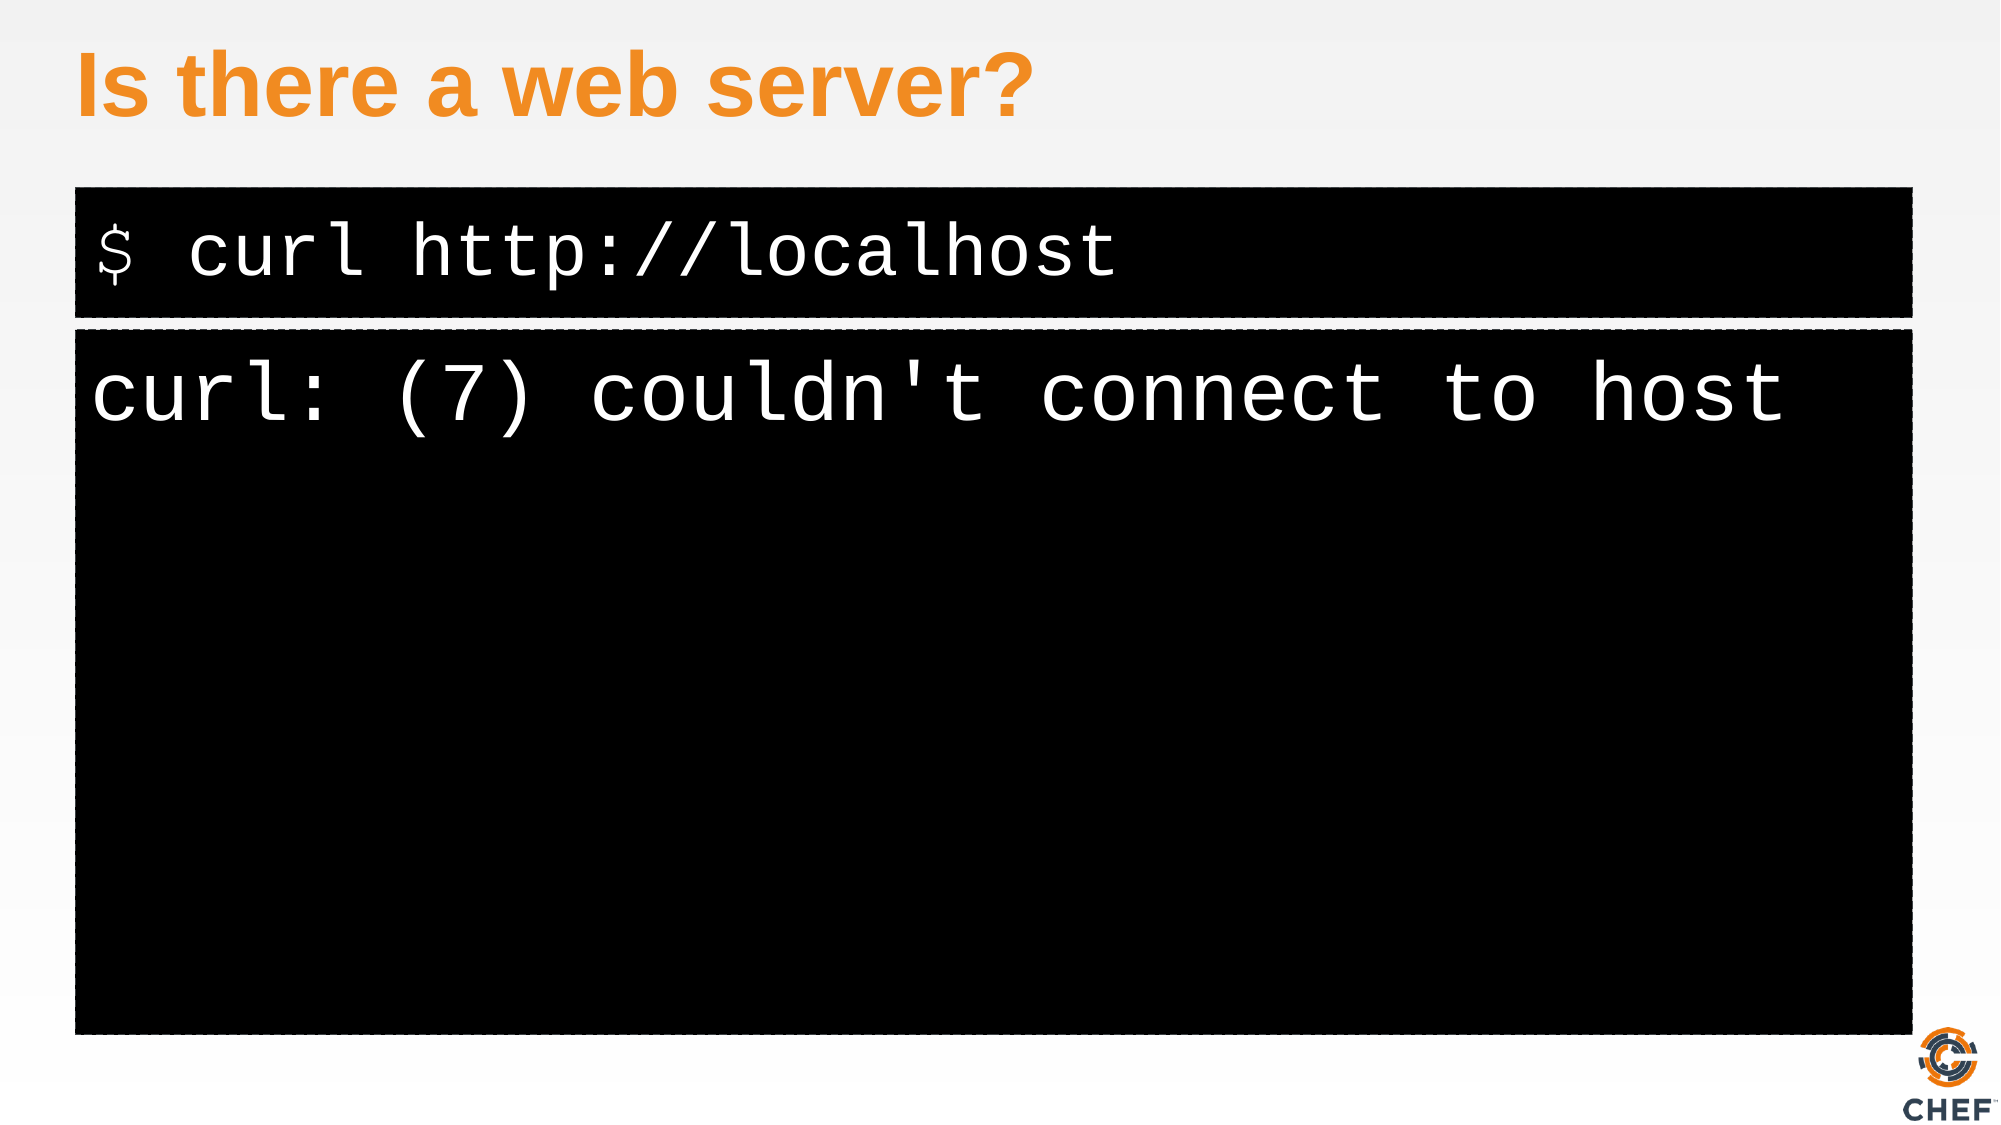

# Is there a web server?
curl http://localhost
curl: (7) couldn't connect to host